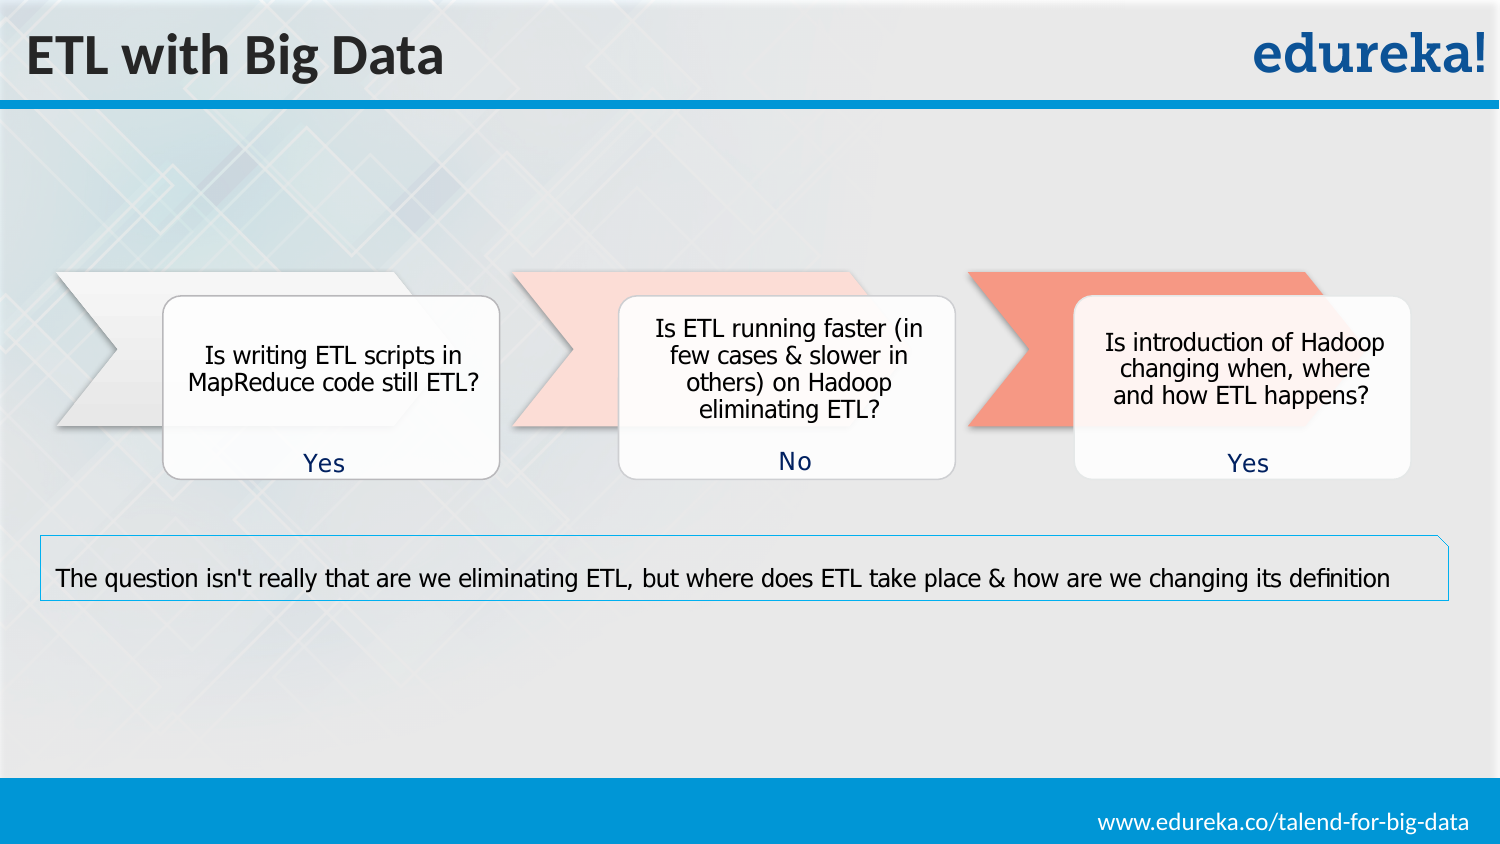

ETL with Big Data
Is writing ETL scripts in MapReduce code still ETL?

Is ETL running faster (in few cases & slower in others) on Hadoop eliminating ETL?

Is introduction of Hadoop changing when, where and how ETL happens?

No
Yes
Yes
The question isn't really that are we eliminating ETL, but where does ETL take place & how are we changing its definition